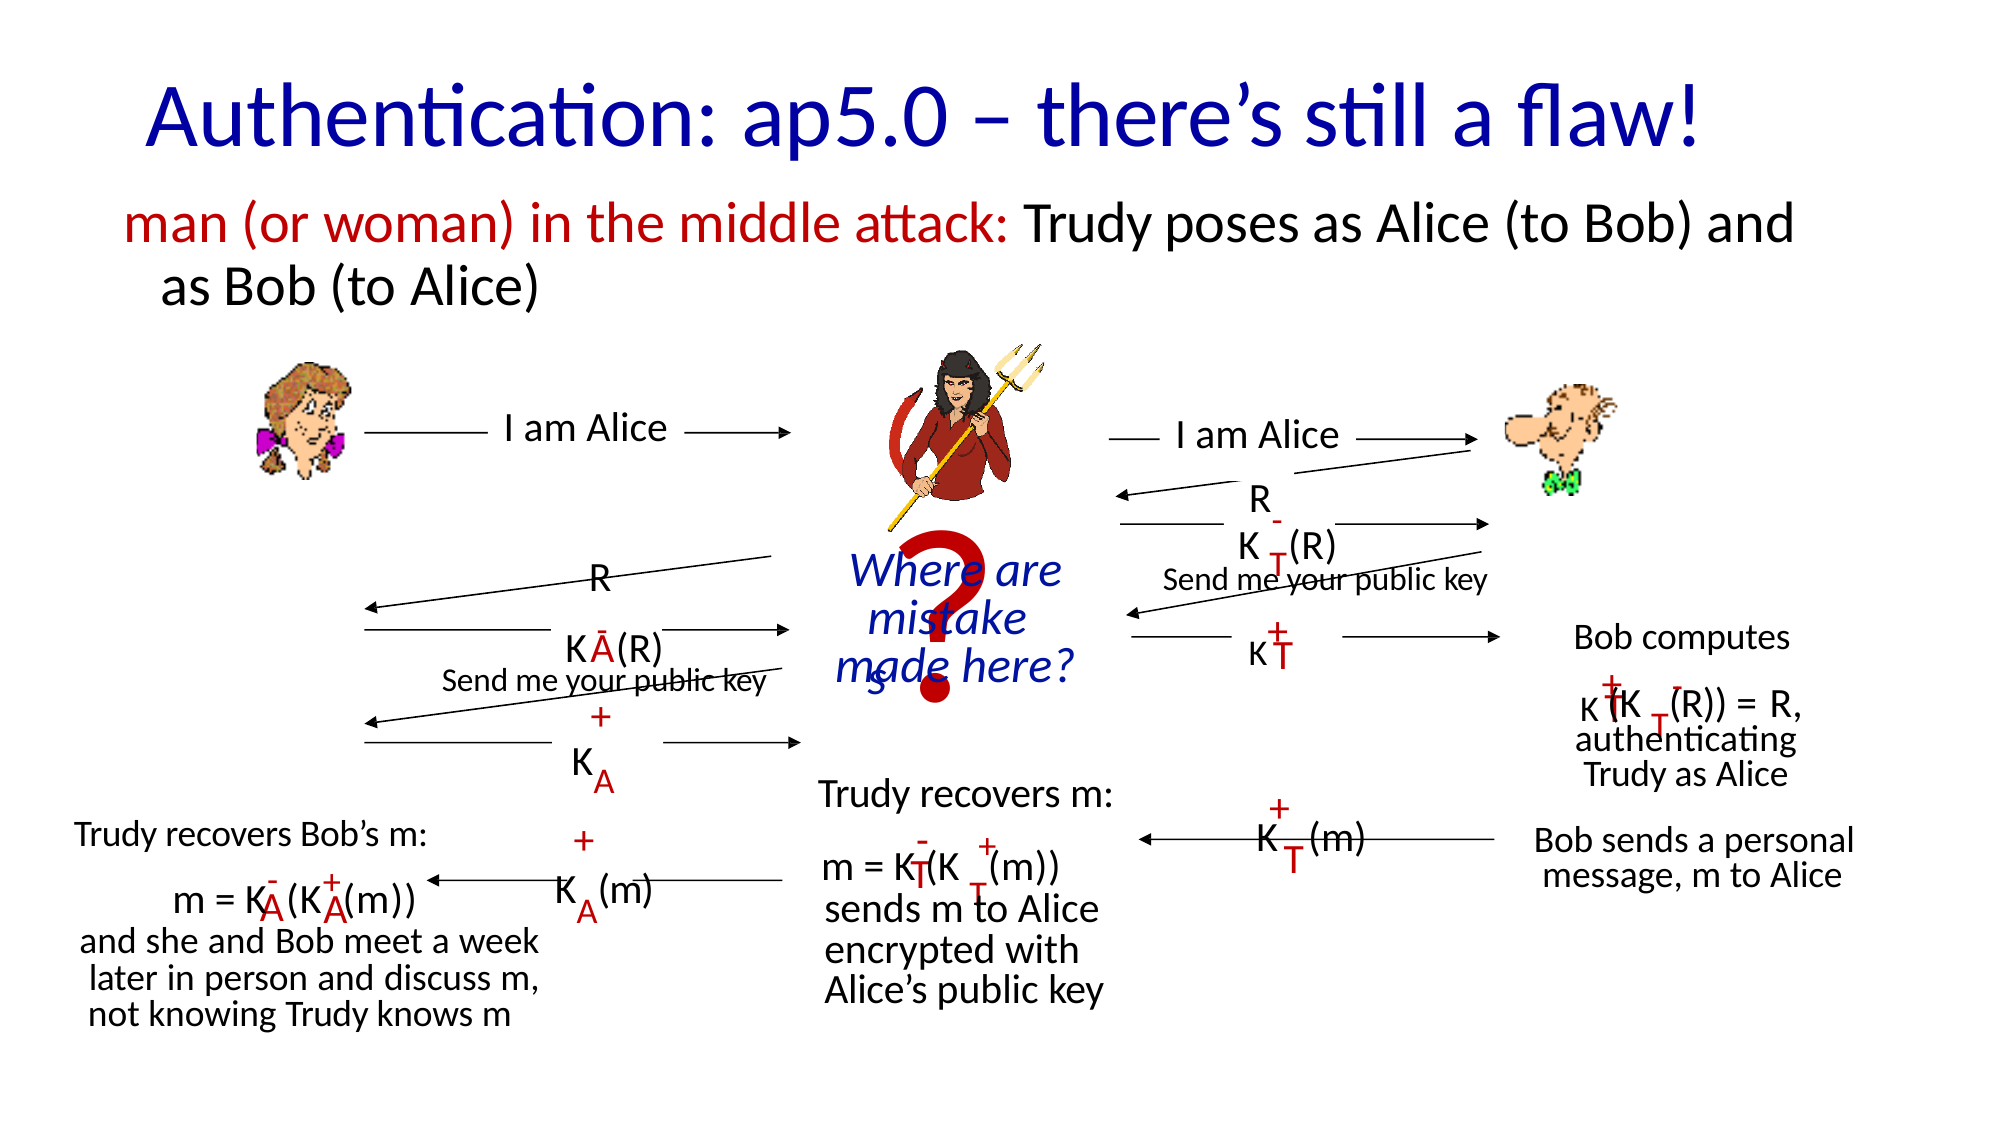

# Authentication: ap5.0 – there’s still a flaw!
man (or woman) in the middle attack: Trudy poses as Alice (to Bob) and  as Bob (to Alice)

I am Alice

I am Alice

R-
?

K T(R)

Where are
R

Send me your public key

K+
mistakes
K - (R)
Bob computes
A

T

made here?

+	-
Send me your public key
KA
K (K T(R)) = R,

T
+
authenticating  Trudy as Alice

Trudy recovers m:
+
-	+
Trudy recovers Bob’s m:
K	(m)
+
Bob sends a personal  message, m to Alice
m = K (K T(m))
T

KA(m)
T
m = K- (K+(m))

A
sends m to Alice  encrypted with  Alice’s public key
A
and she and Bob meet a week  later in person and discuss m,  not knowing Trudy knows m